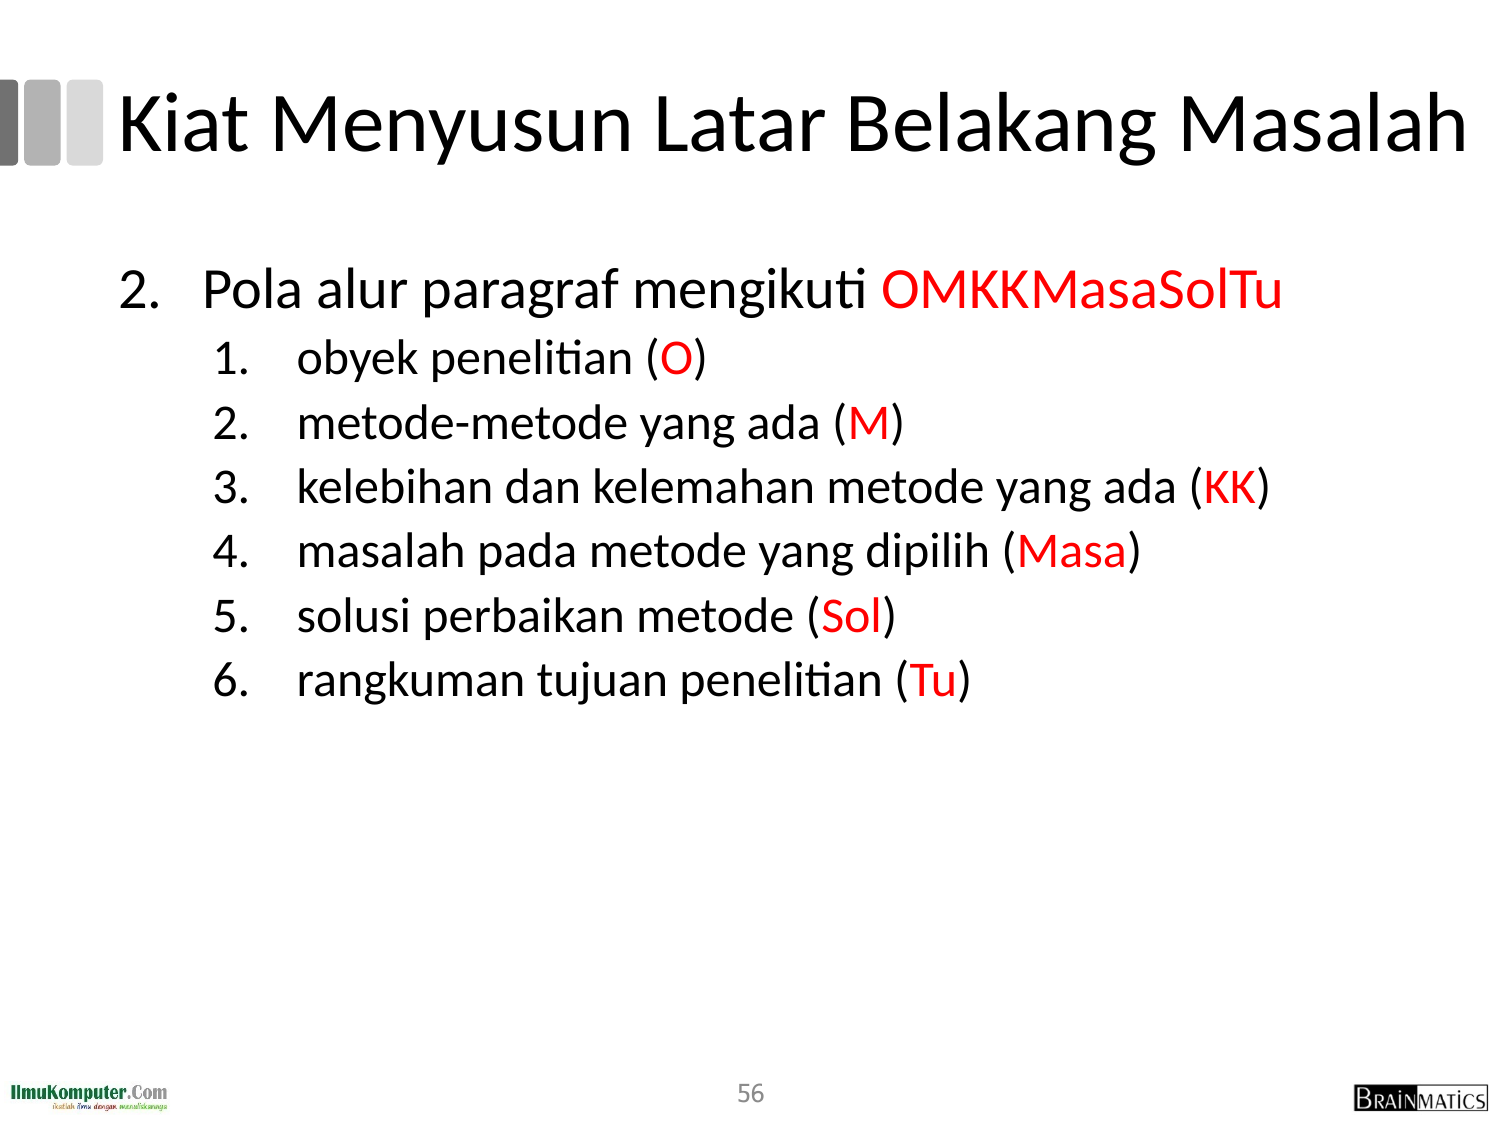

# Kiat Menyusun Latar Belakang Masalah
Pola alur paragraf mengikuti OMKKMasaSolTu
obyek penelitian (O)
metode-metode yang ada (M)
kelebihan dan kelemahan metode yang ada (KK)
masalah pada metode yang dipilih (Masa)
solusi perbaikan metode (Sol)
rangkuman tujuan penelitian (Tu)
56